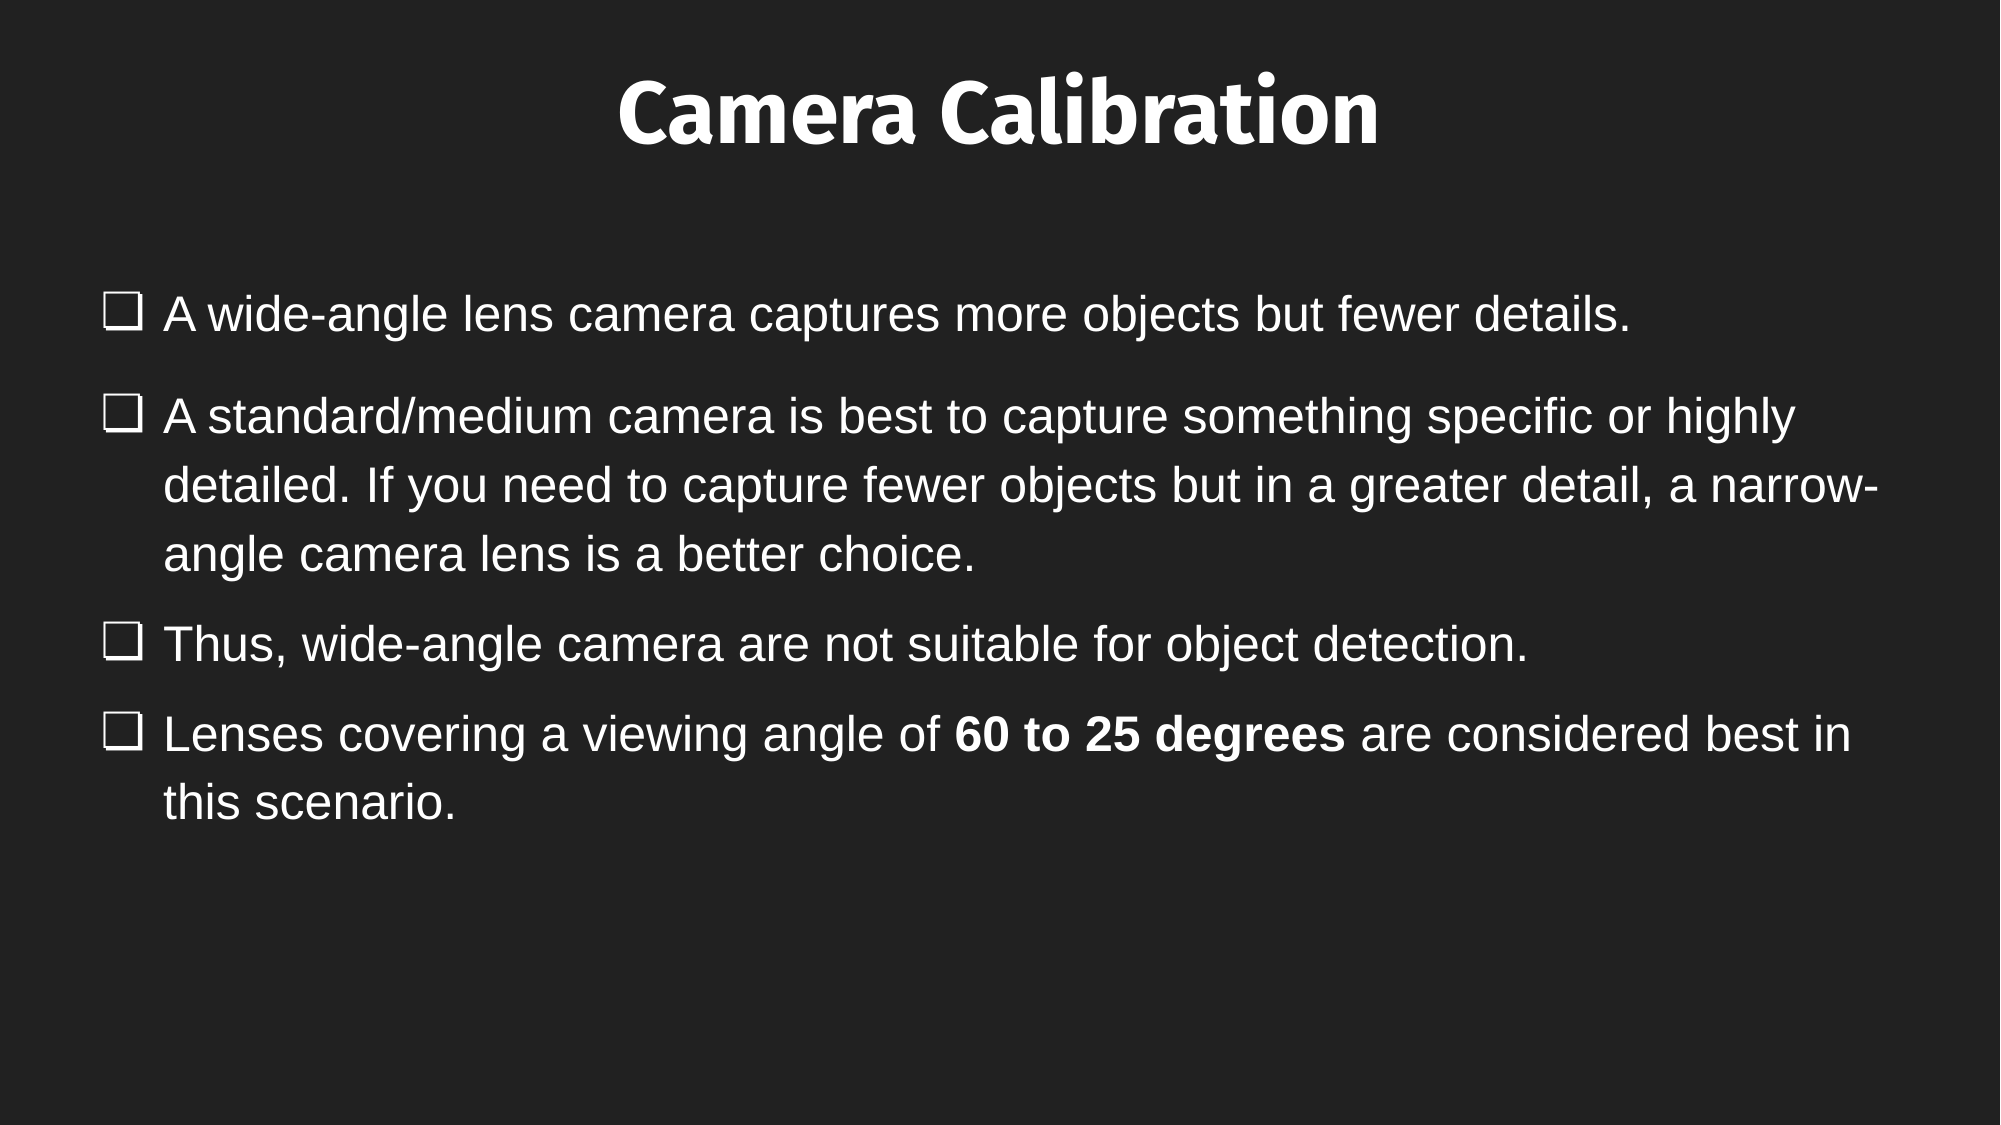

# Camera Calibration
A wide-angle lens camera captures more objects but fewer details.
A standard/medium camera is best to capture something specific or highly detailed. If you need to capture fewer objects but in a greater detail, a narrow-angle camera lens is a better choice.
Thus, wide-angle camera are not suitable for object detection.
Lenses covering a viewing angle of 60 to 25 degrees are considered best in this scenario.